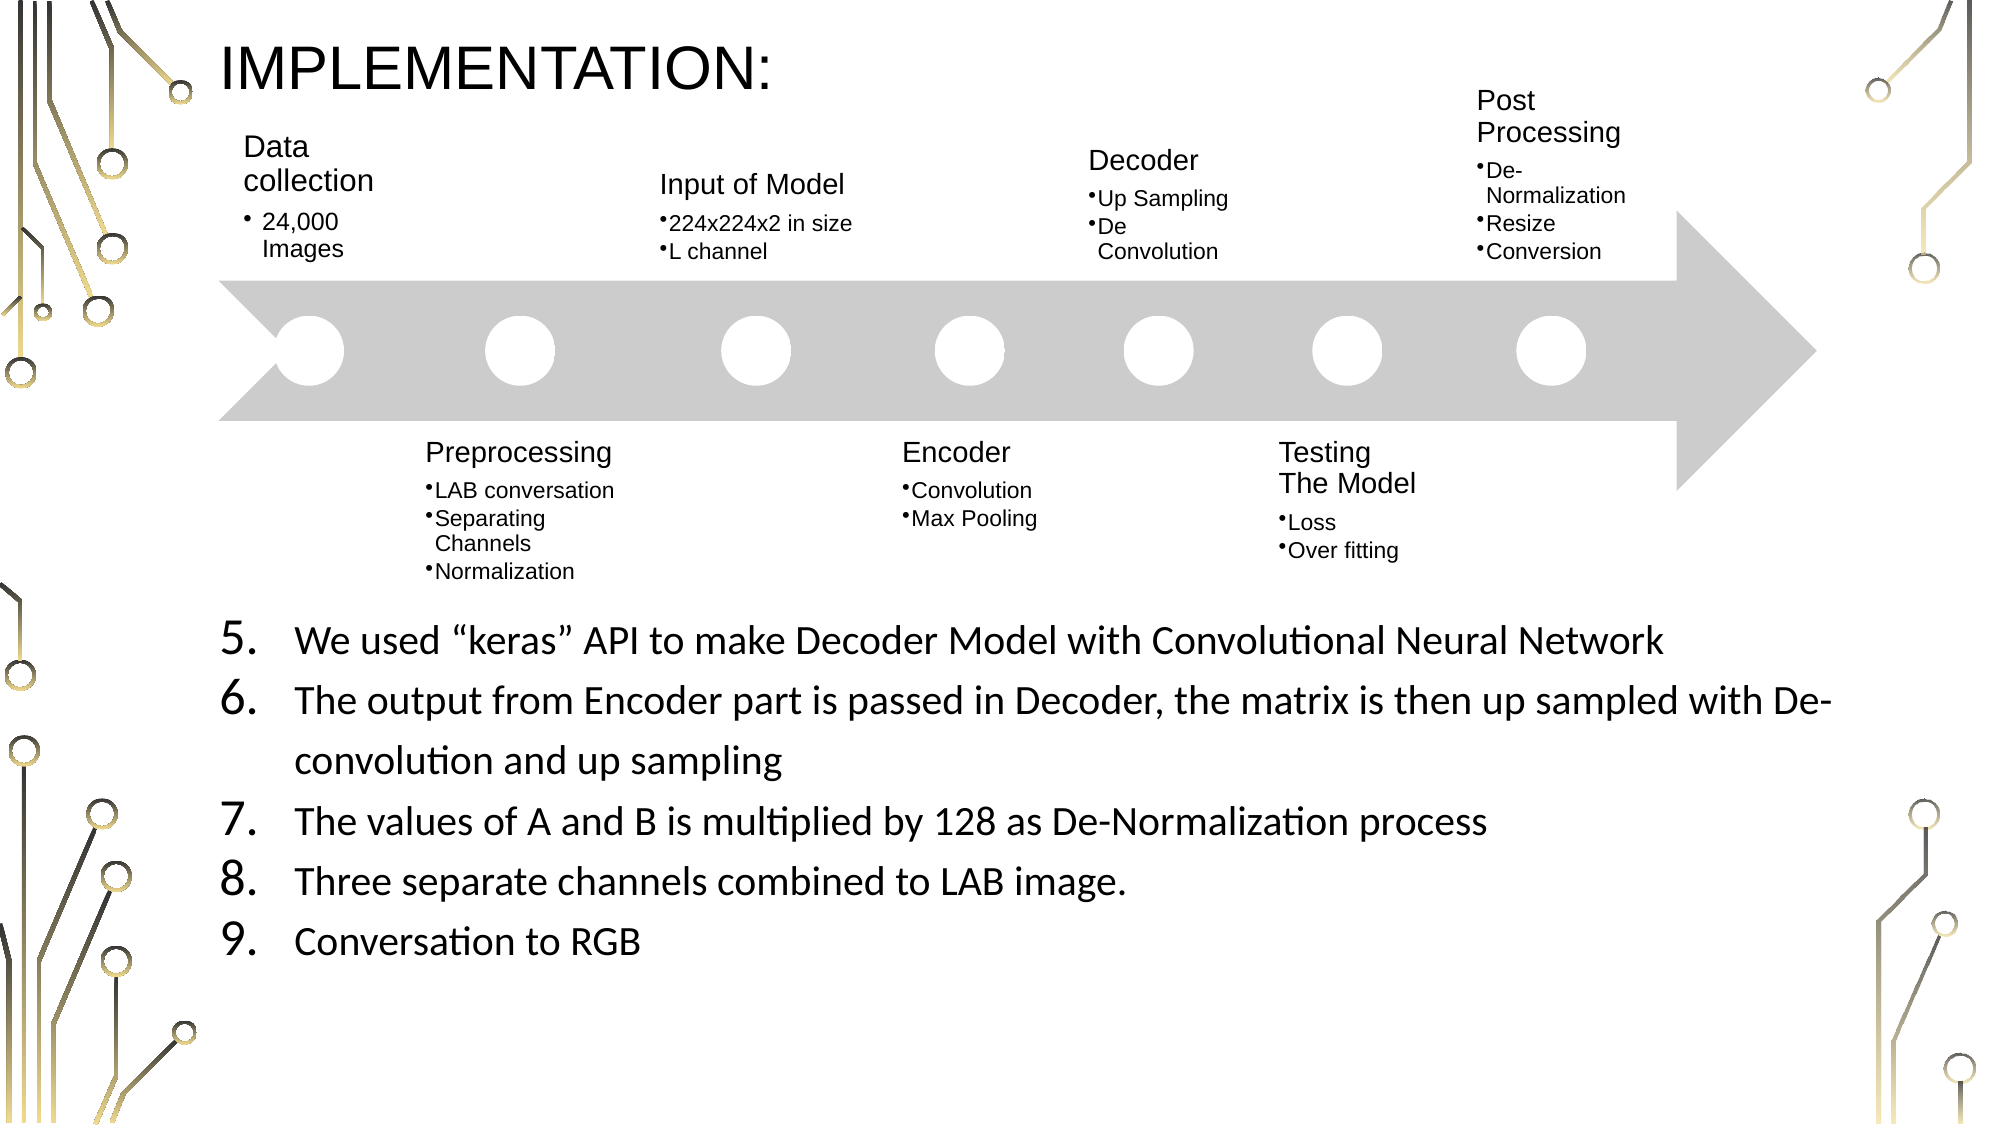

Data collection
24,000 Images
Preprocessing
LAB conversation
Separating Channels
Normalization
Input of Model
224x224x2 in size
L channel
Encoder
Convolution
Max Pooling
Decoder
Up Sampling
De Convolution
Testing The Model
Loss
Over fitting
Post Processing
De-Normalization
Resize
Conversion
# Implementation:
We used “keras” API to make Decoder Model with Convolutional Neural Network
The output from Encoder part is passed in Decoder, the matrix is then up sampled with De-convolution and up sampling
The values of A and B is multiplied by 128 as De-Normalization process
Three separate channels combined to LAB image.
Conversation to RGB